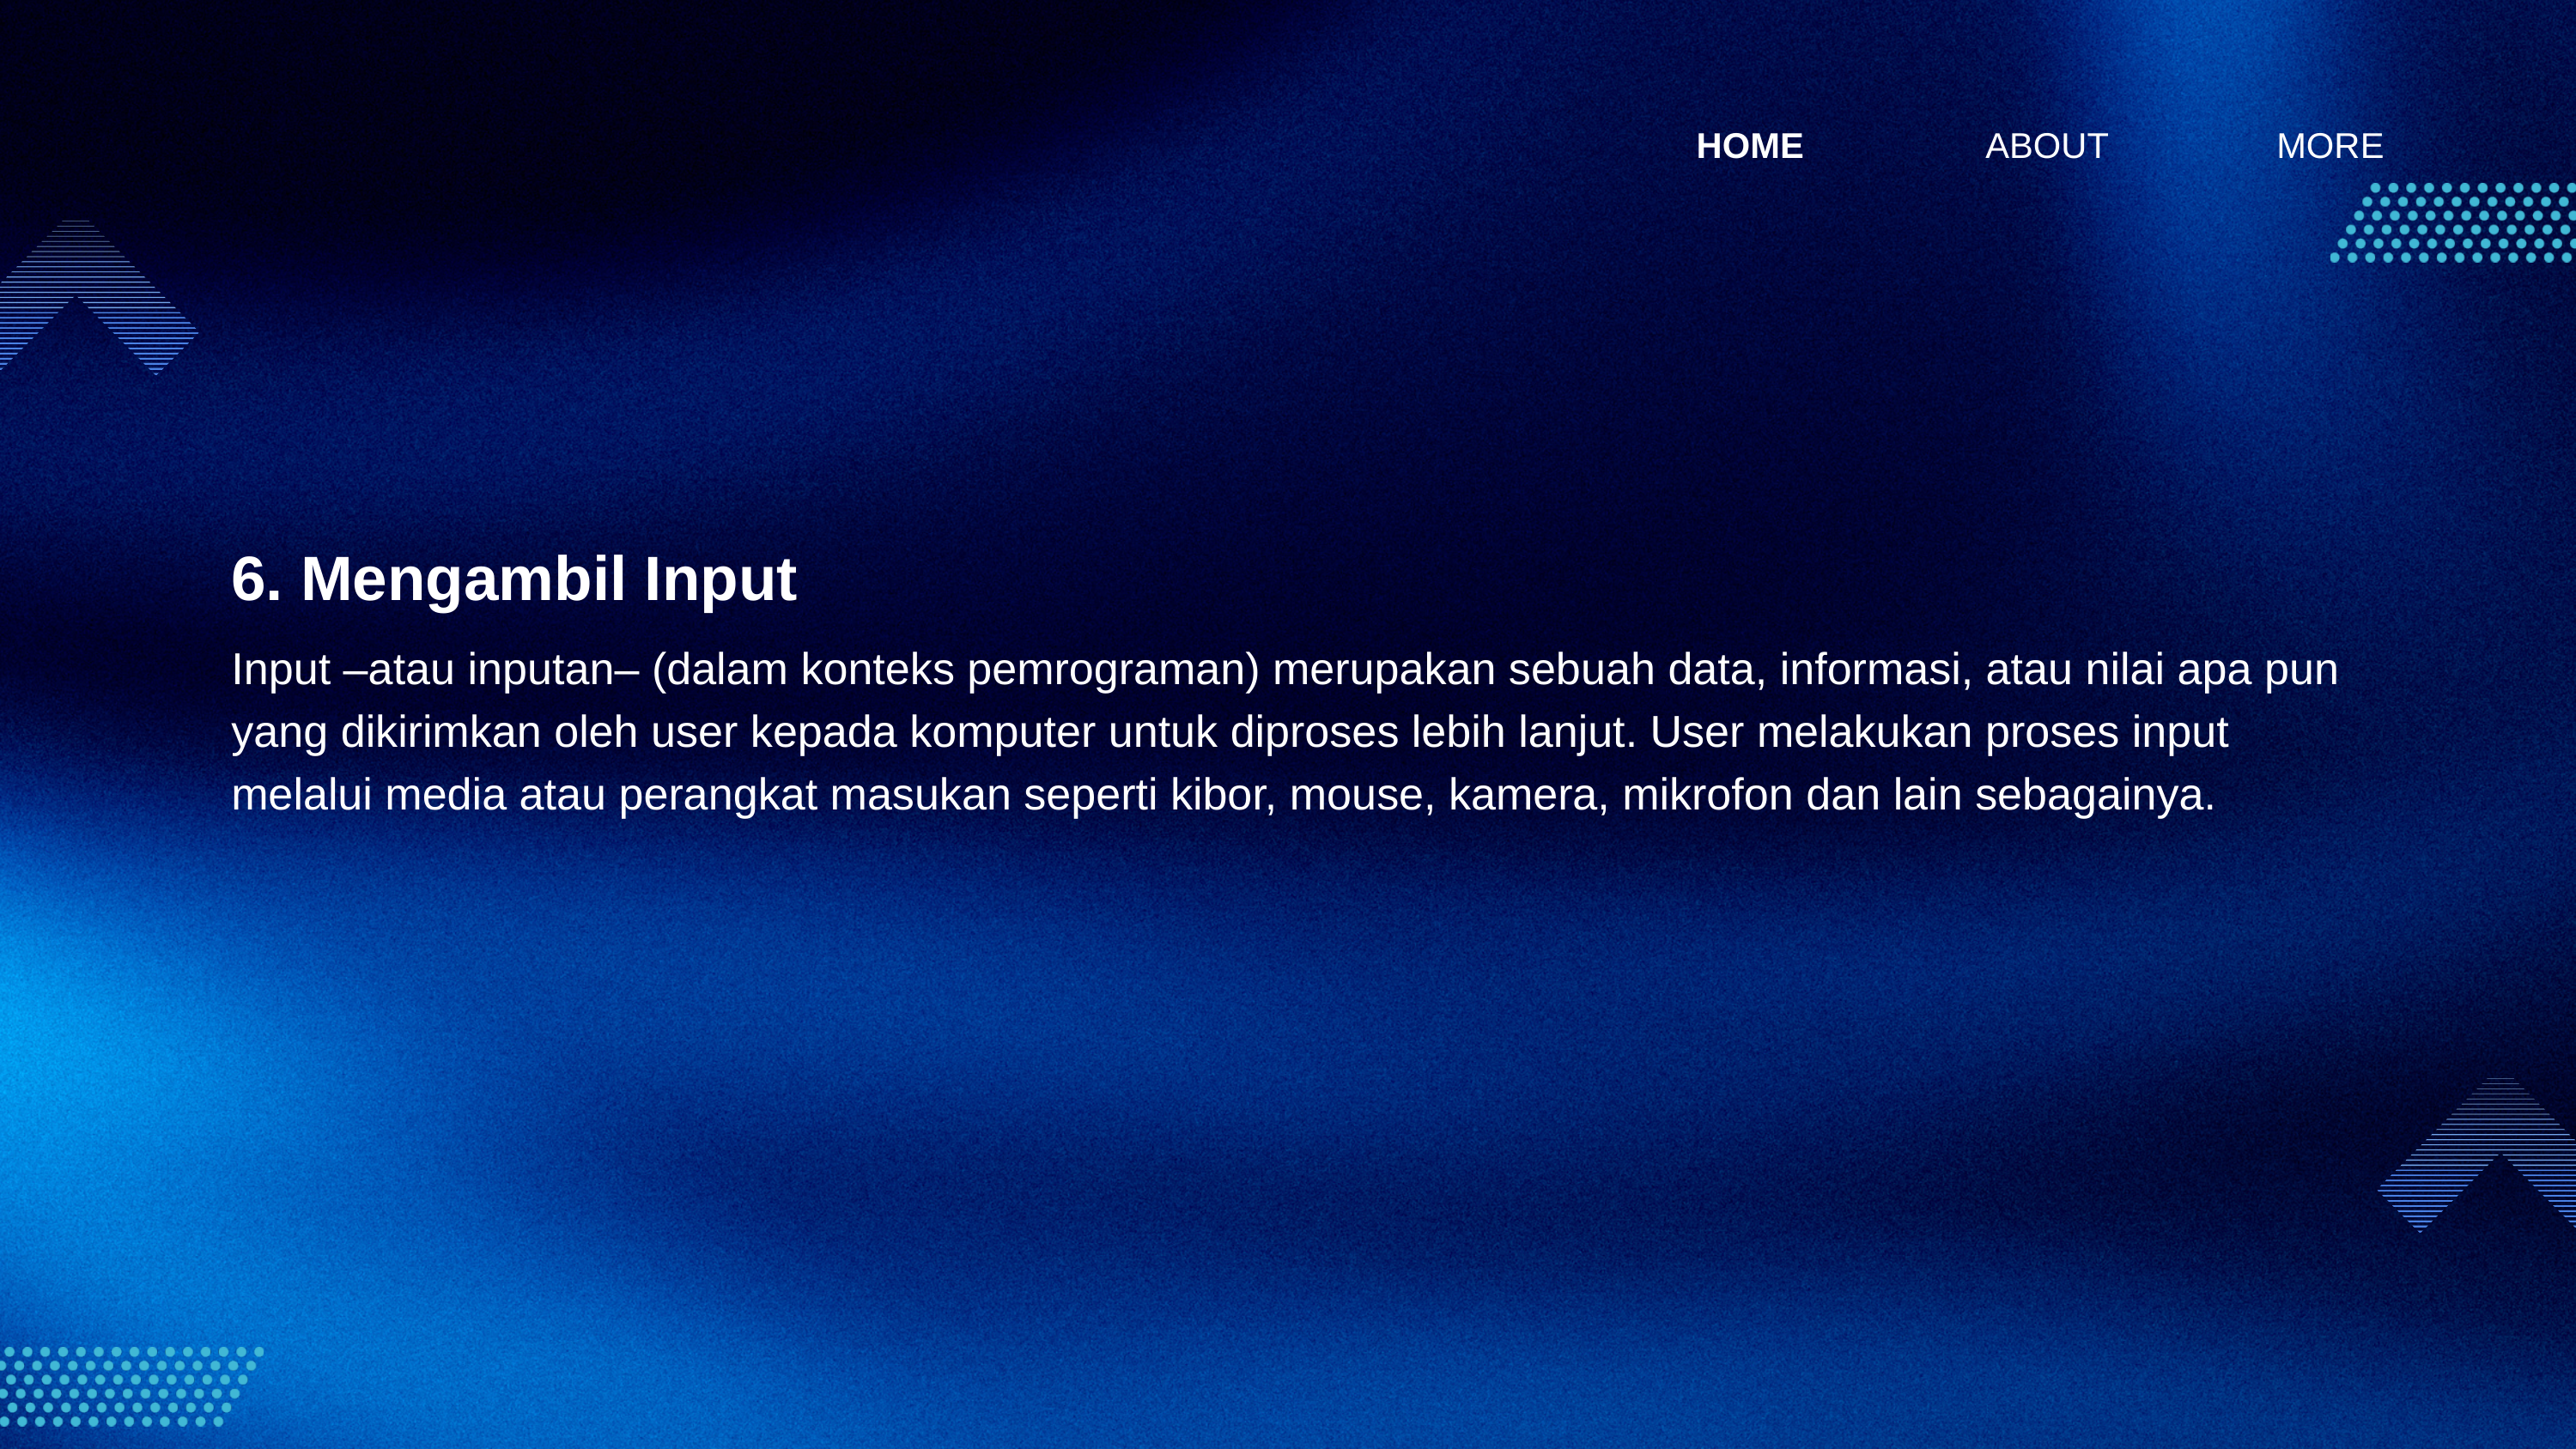

HOME
ABOUT
MORE

6. Mengambil Input
Input –atau inputan– (dalam konteks pemrograman) merupakan sebuah data, informasi, atau nilai apa pun yang dikirimkan oleh user kepada komputer untuk diproses lebih lanjut. User melakukan proses input melalui media atau perangkat masukan seperti kibor, mouse, kamera, mikrofon dan lain sebagainya.